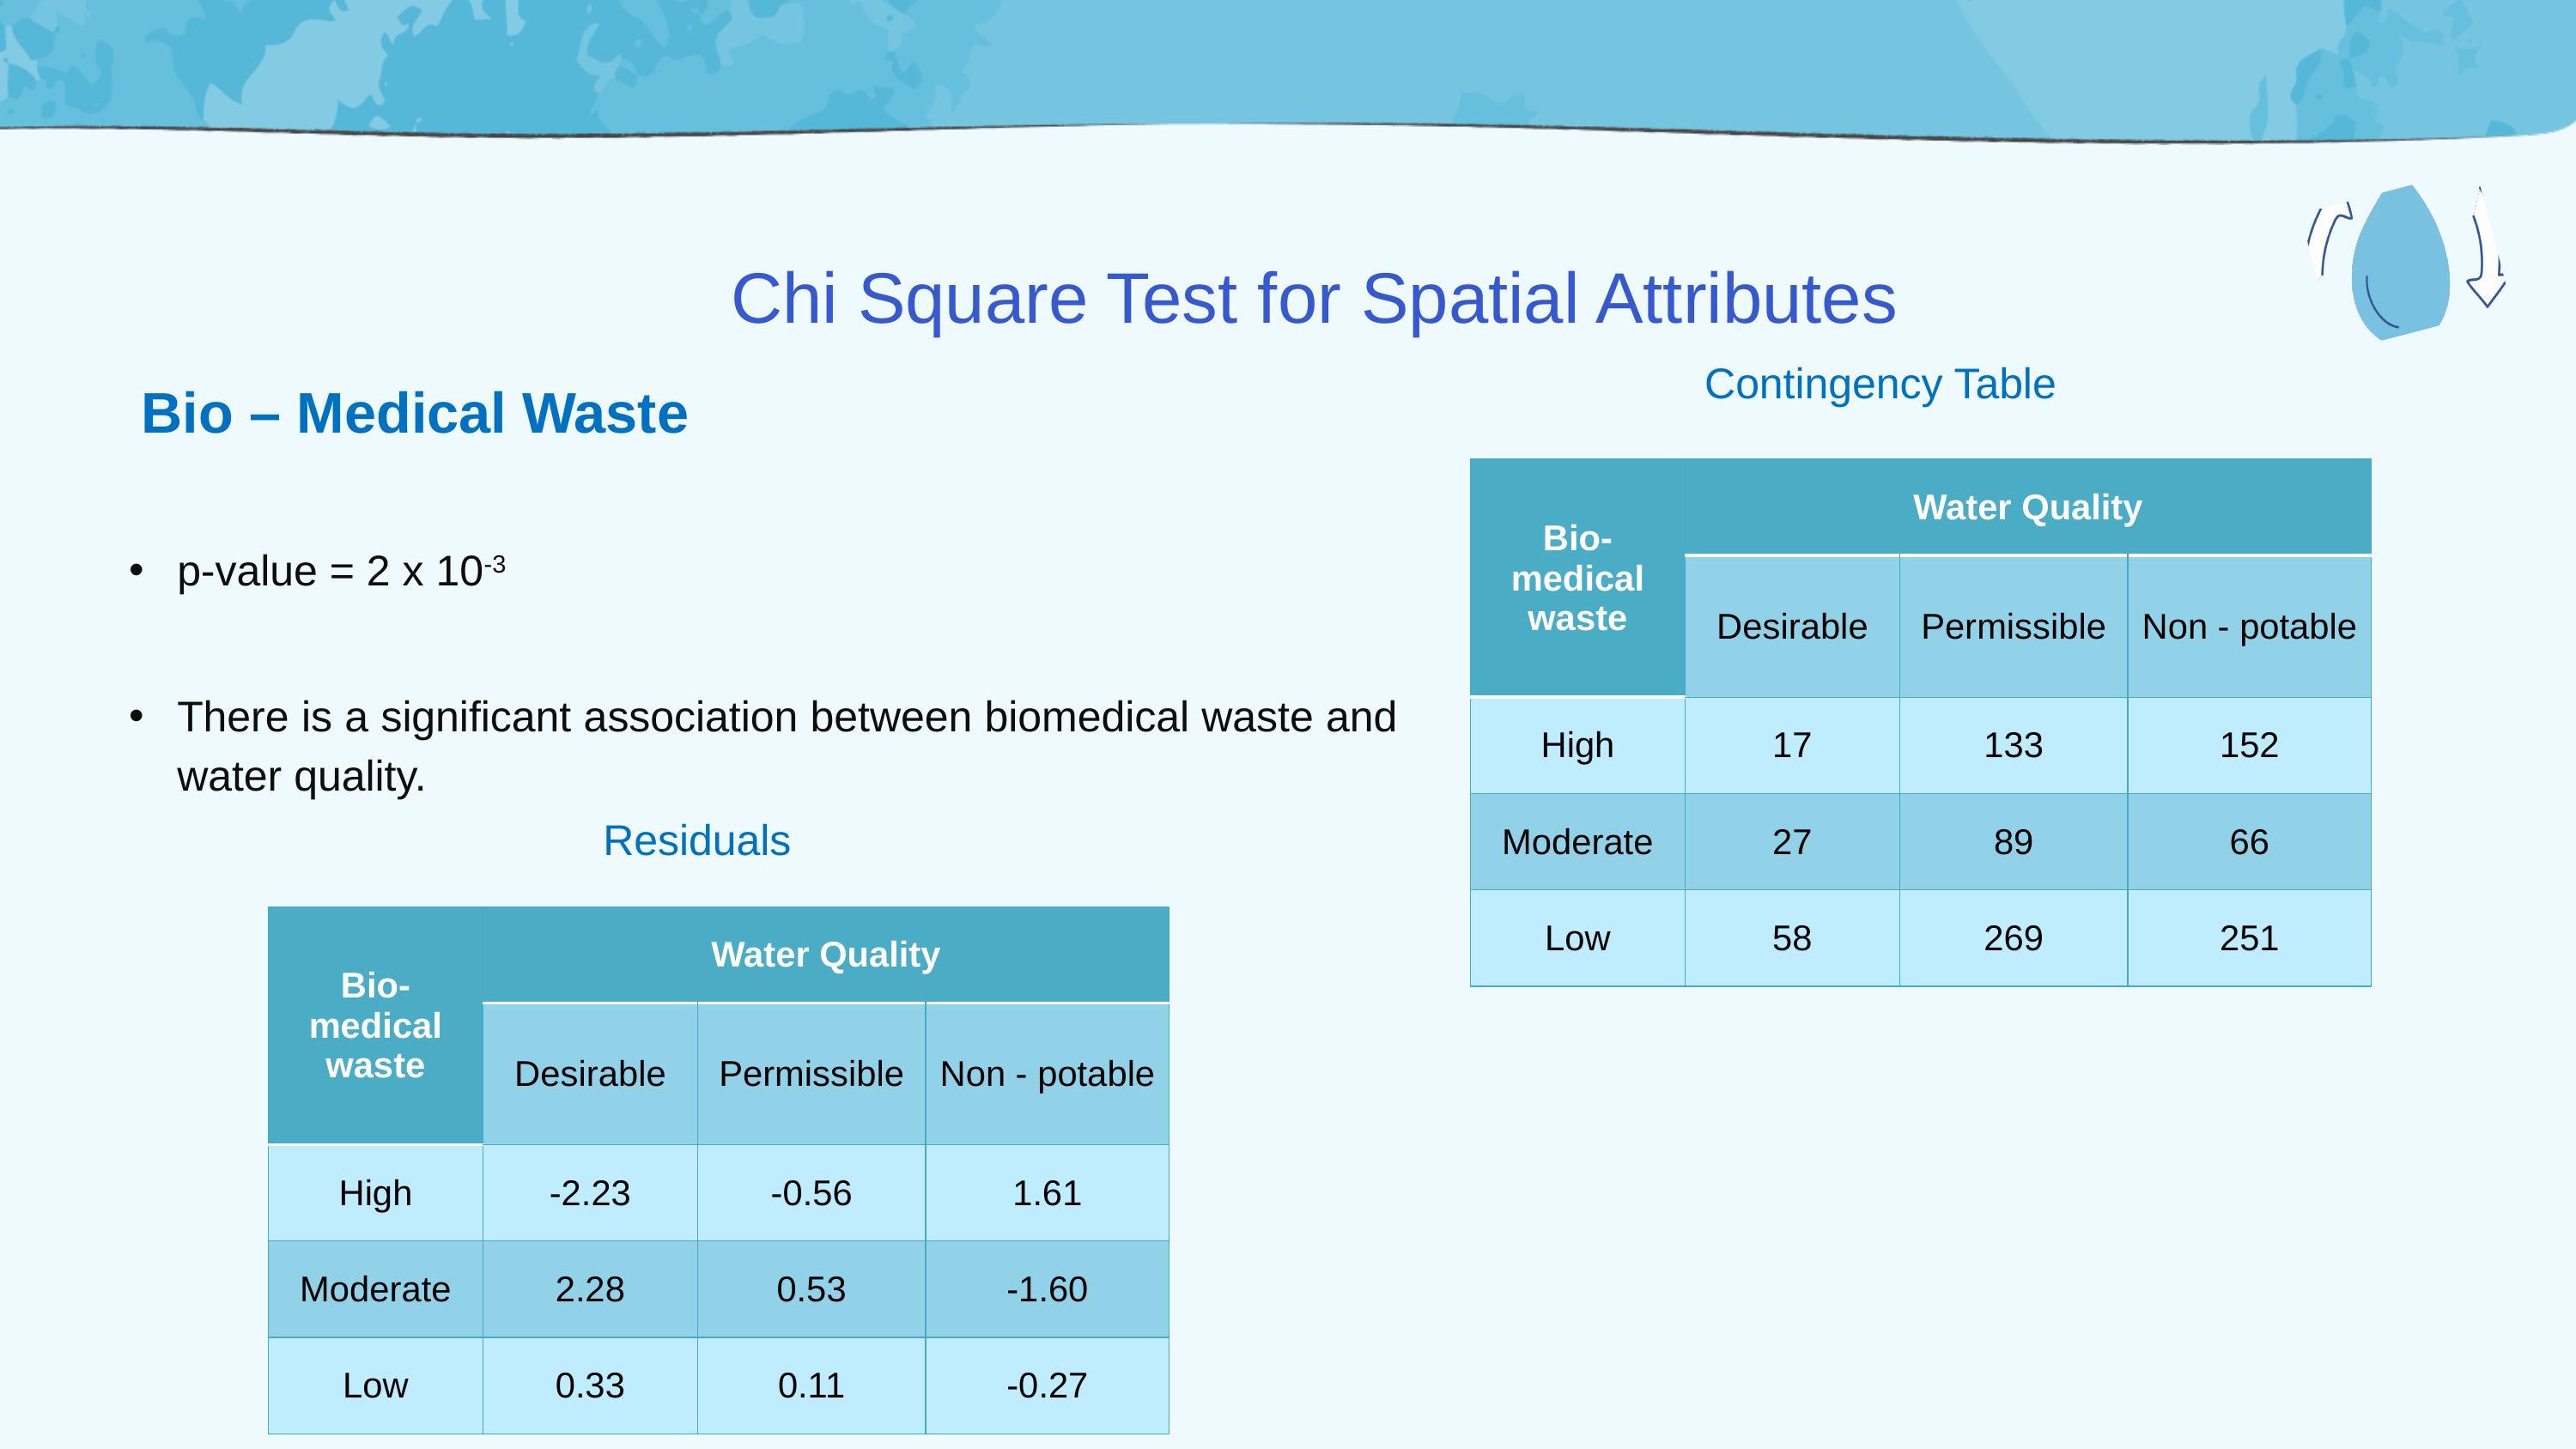

Chi Square Test for Spatial Attributes

Contingency Table
Bio – Medical Waste
| Bio-medical waste | Water Quality |  |  |
| --- | --- | --- | --- |
|  | Desirable | Permissible | Non - potable |
| High | 17 | 133 | 152 |
| Moderate | 27 | 89 | 66 |
| Low | 58 | 269 | 251 |
p-value = 2 x 10-3

There is a significant association between biomedical waste and water quality.

Residuals
| Bio-medical waste | Water Quality |  |  |
| --- | --- | --- | --- |
|  | Desirable | Permissible | Non - potable |
| High | -2.23 | -0.56 | 1.61 |
| Moderate | 2.28 | 0.53 | -1.60 |
| Low | 0.33 | 0.11 | -0.27 |